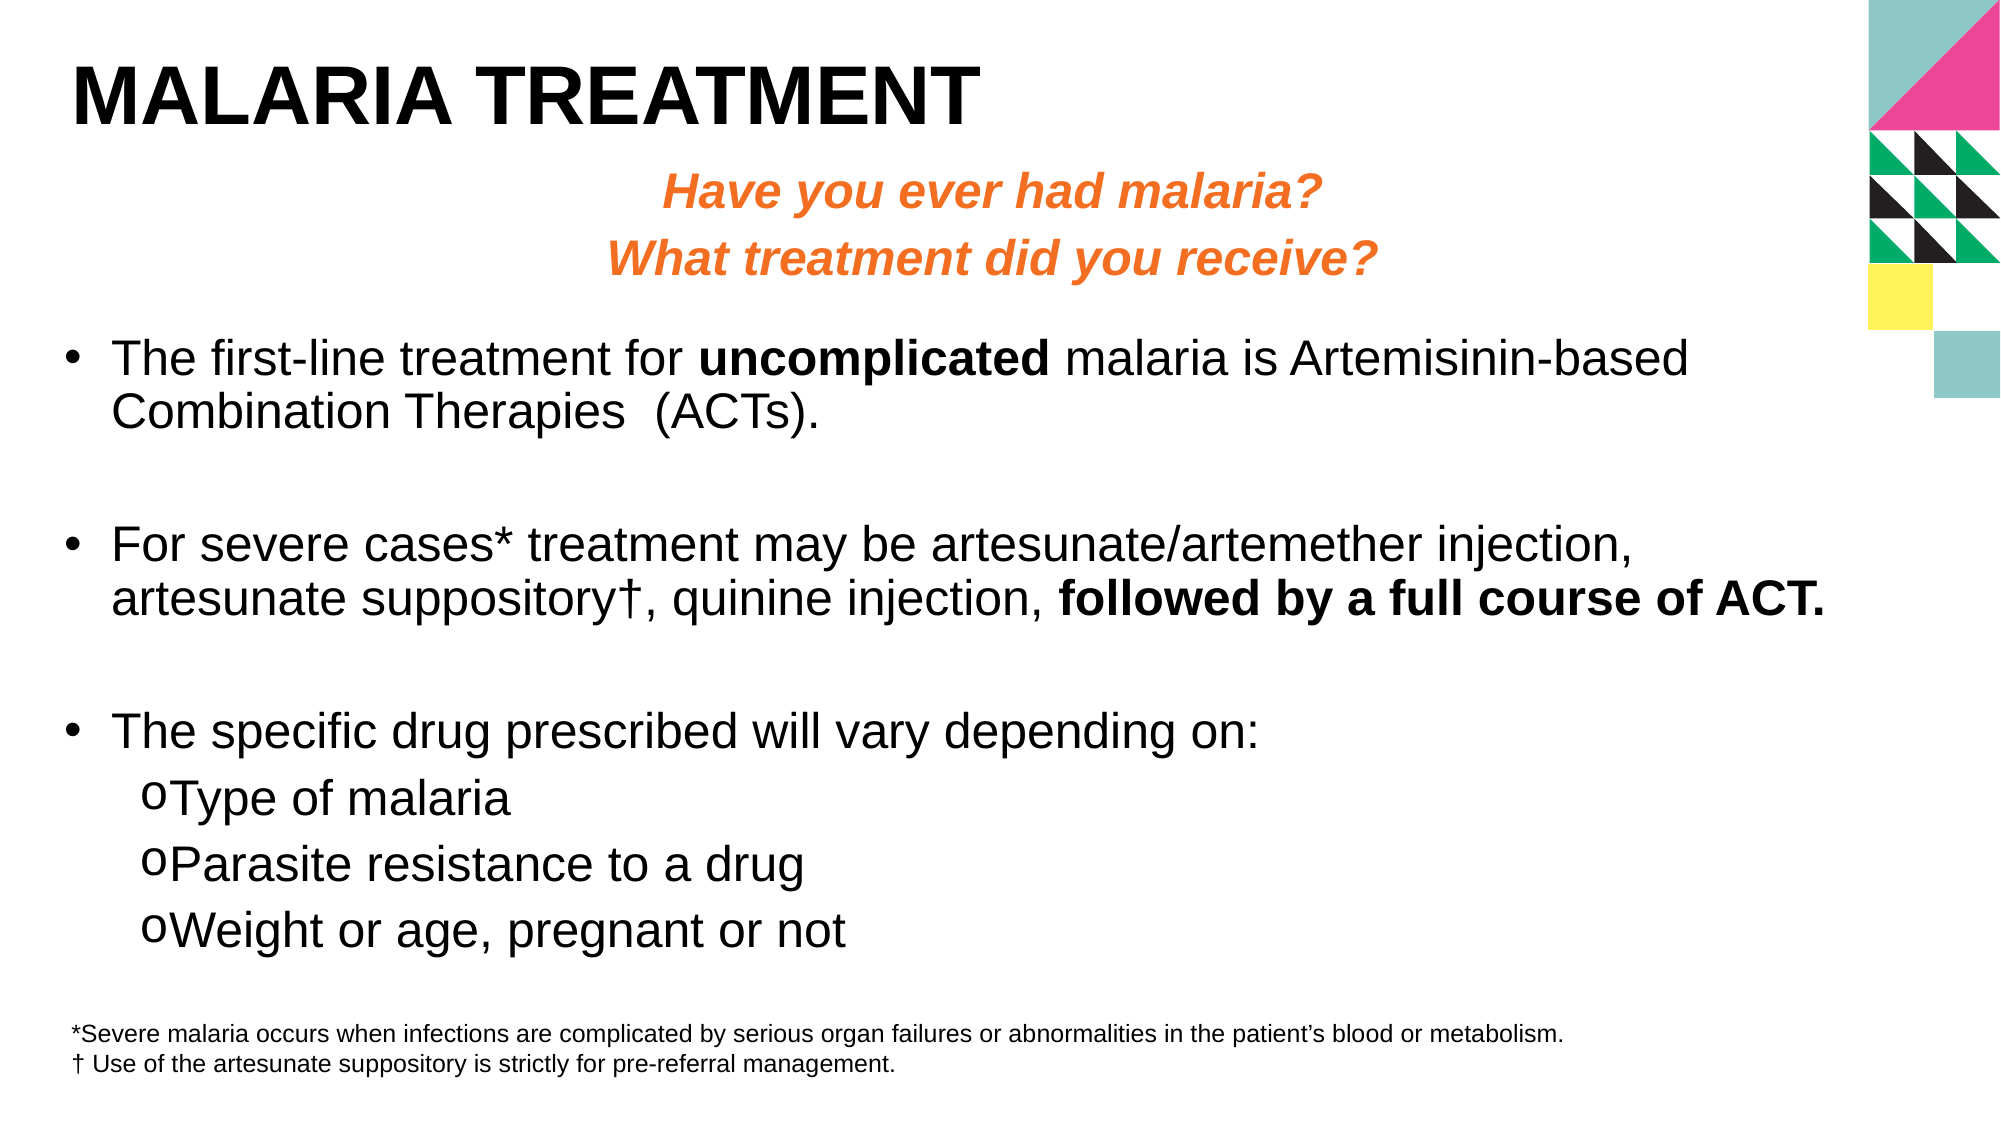

# MALARIA Treatment
Have you ever had malaria?
What treatment did you receive?
The first-line treatment for uncomplicated malaria is Artemisinin-based Combination Therapies  (ACTs).

For severe cases* treatment may be artesunate/artemether injection, artesunate suppository†, quinine injection, followed by a full course of ACT.

The specific drug prescribed will vary depending on:
Type of malaria
Parasite resistance to a drug
Weight or age, pregnant or not
*Severe malaria occurs when infections are complicated by serious organ failures or abnormalities in the patient’s blood or metabolism.
† Use of the artesunate suppository is strictly for pre-referral management.